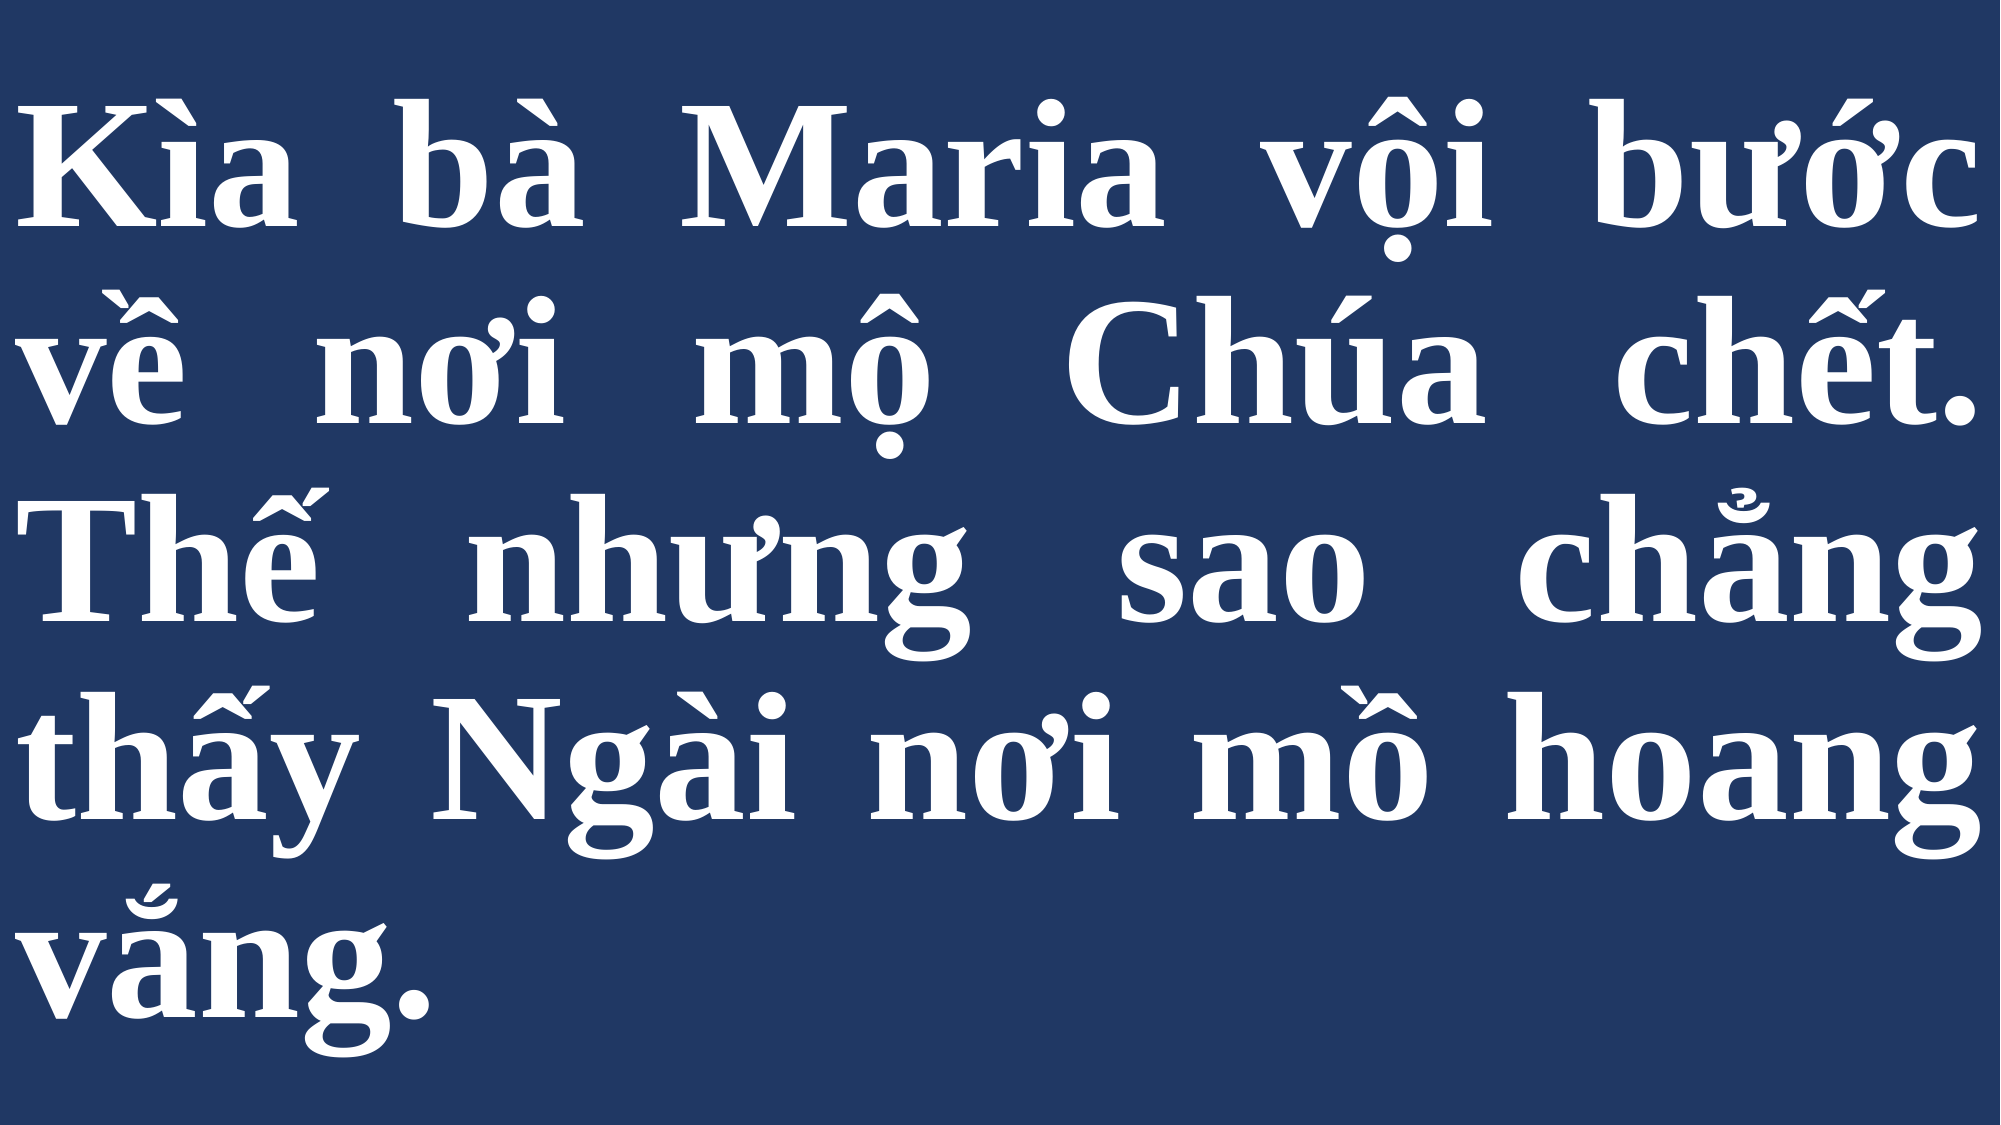

# Kìa bà Maria vội bước về nơi mộ Chúa chết. Thế nhưng sao chẳng thấy Ngài nơi mồ hoang vắng.